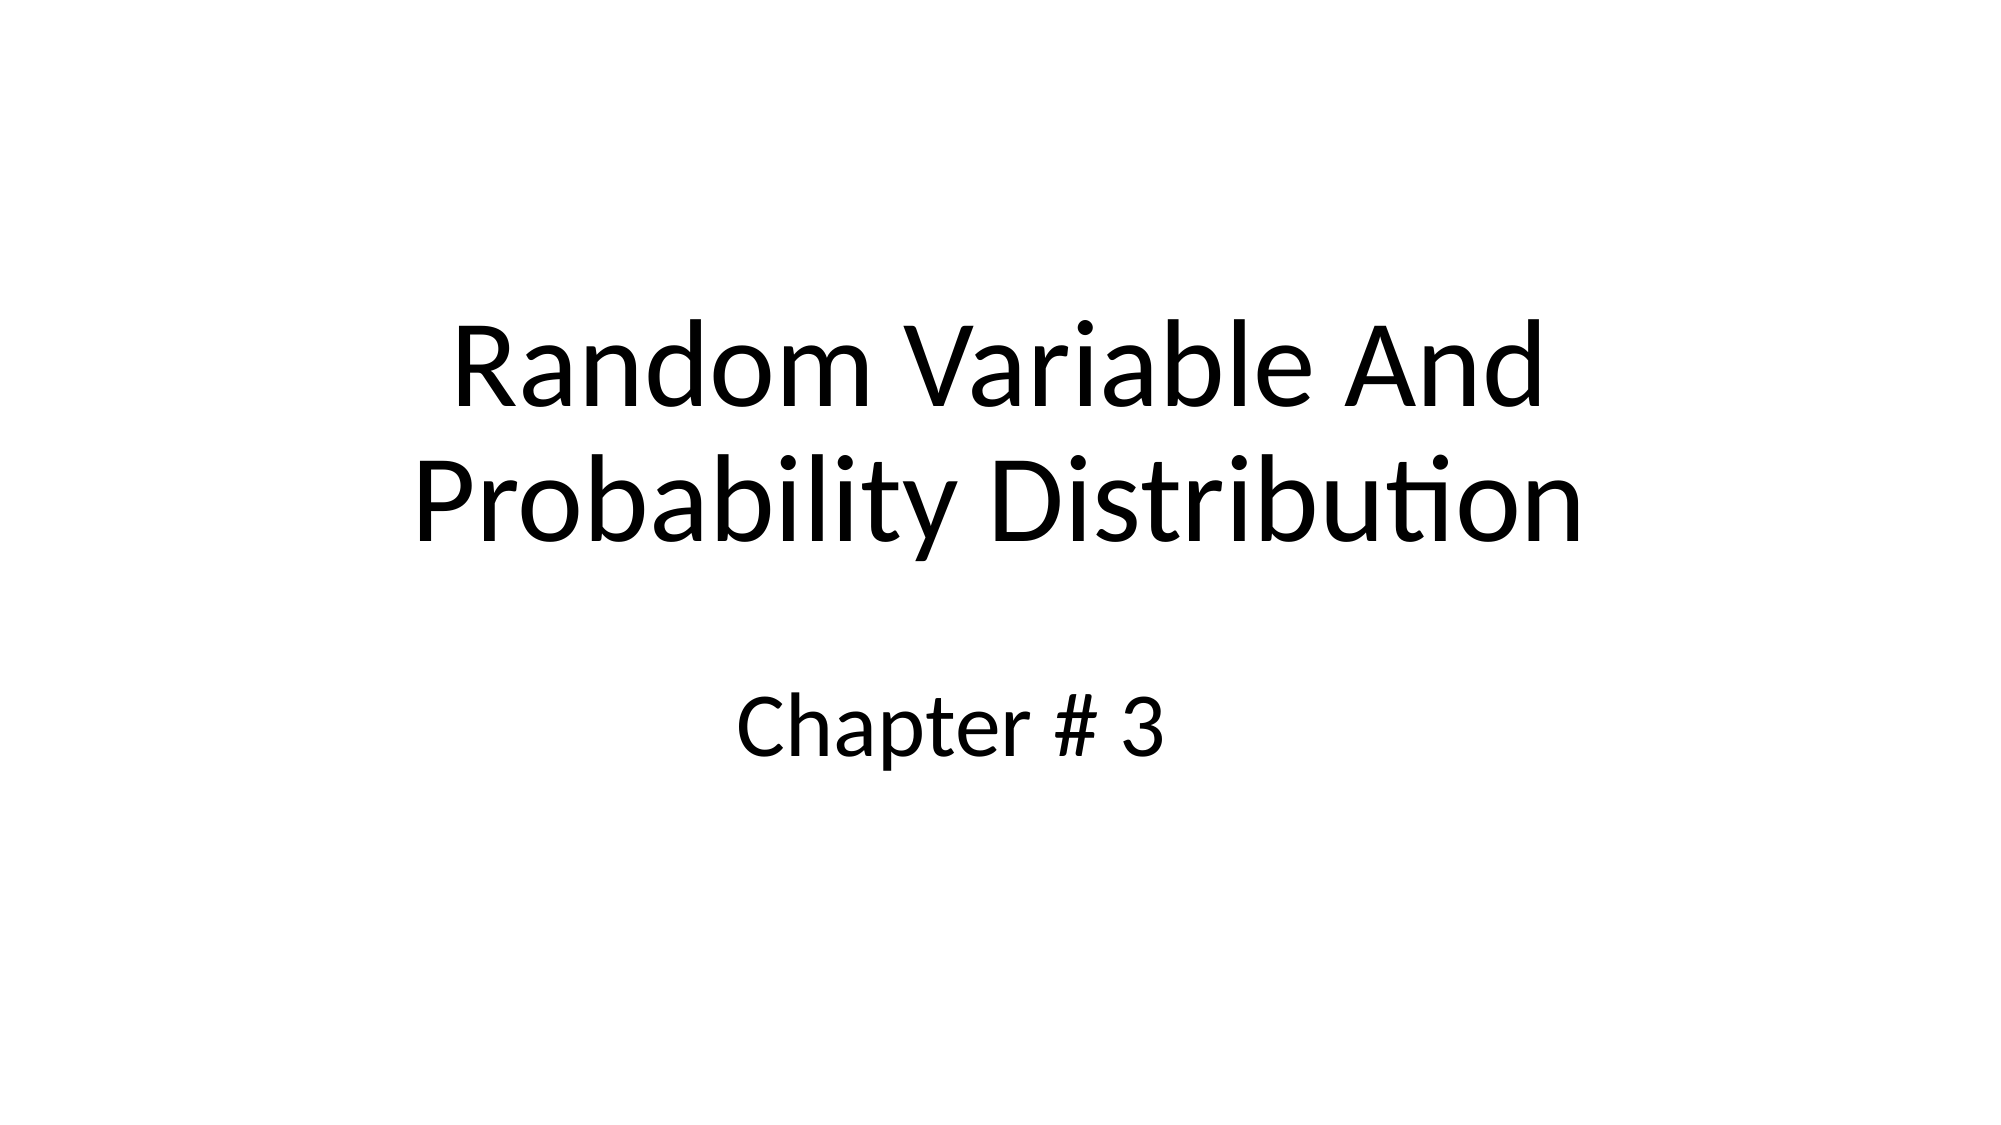

# Random Variable And Probability Distribution
Chapter # 3